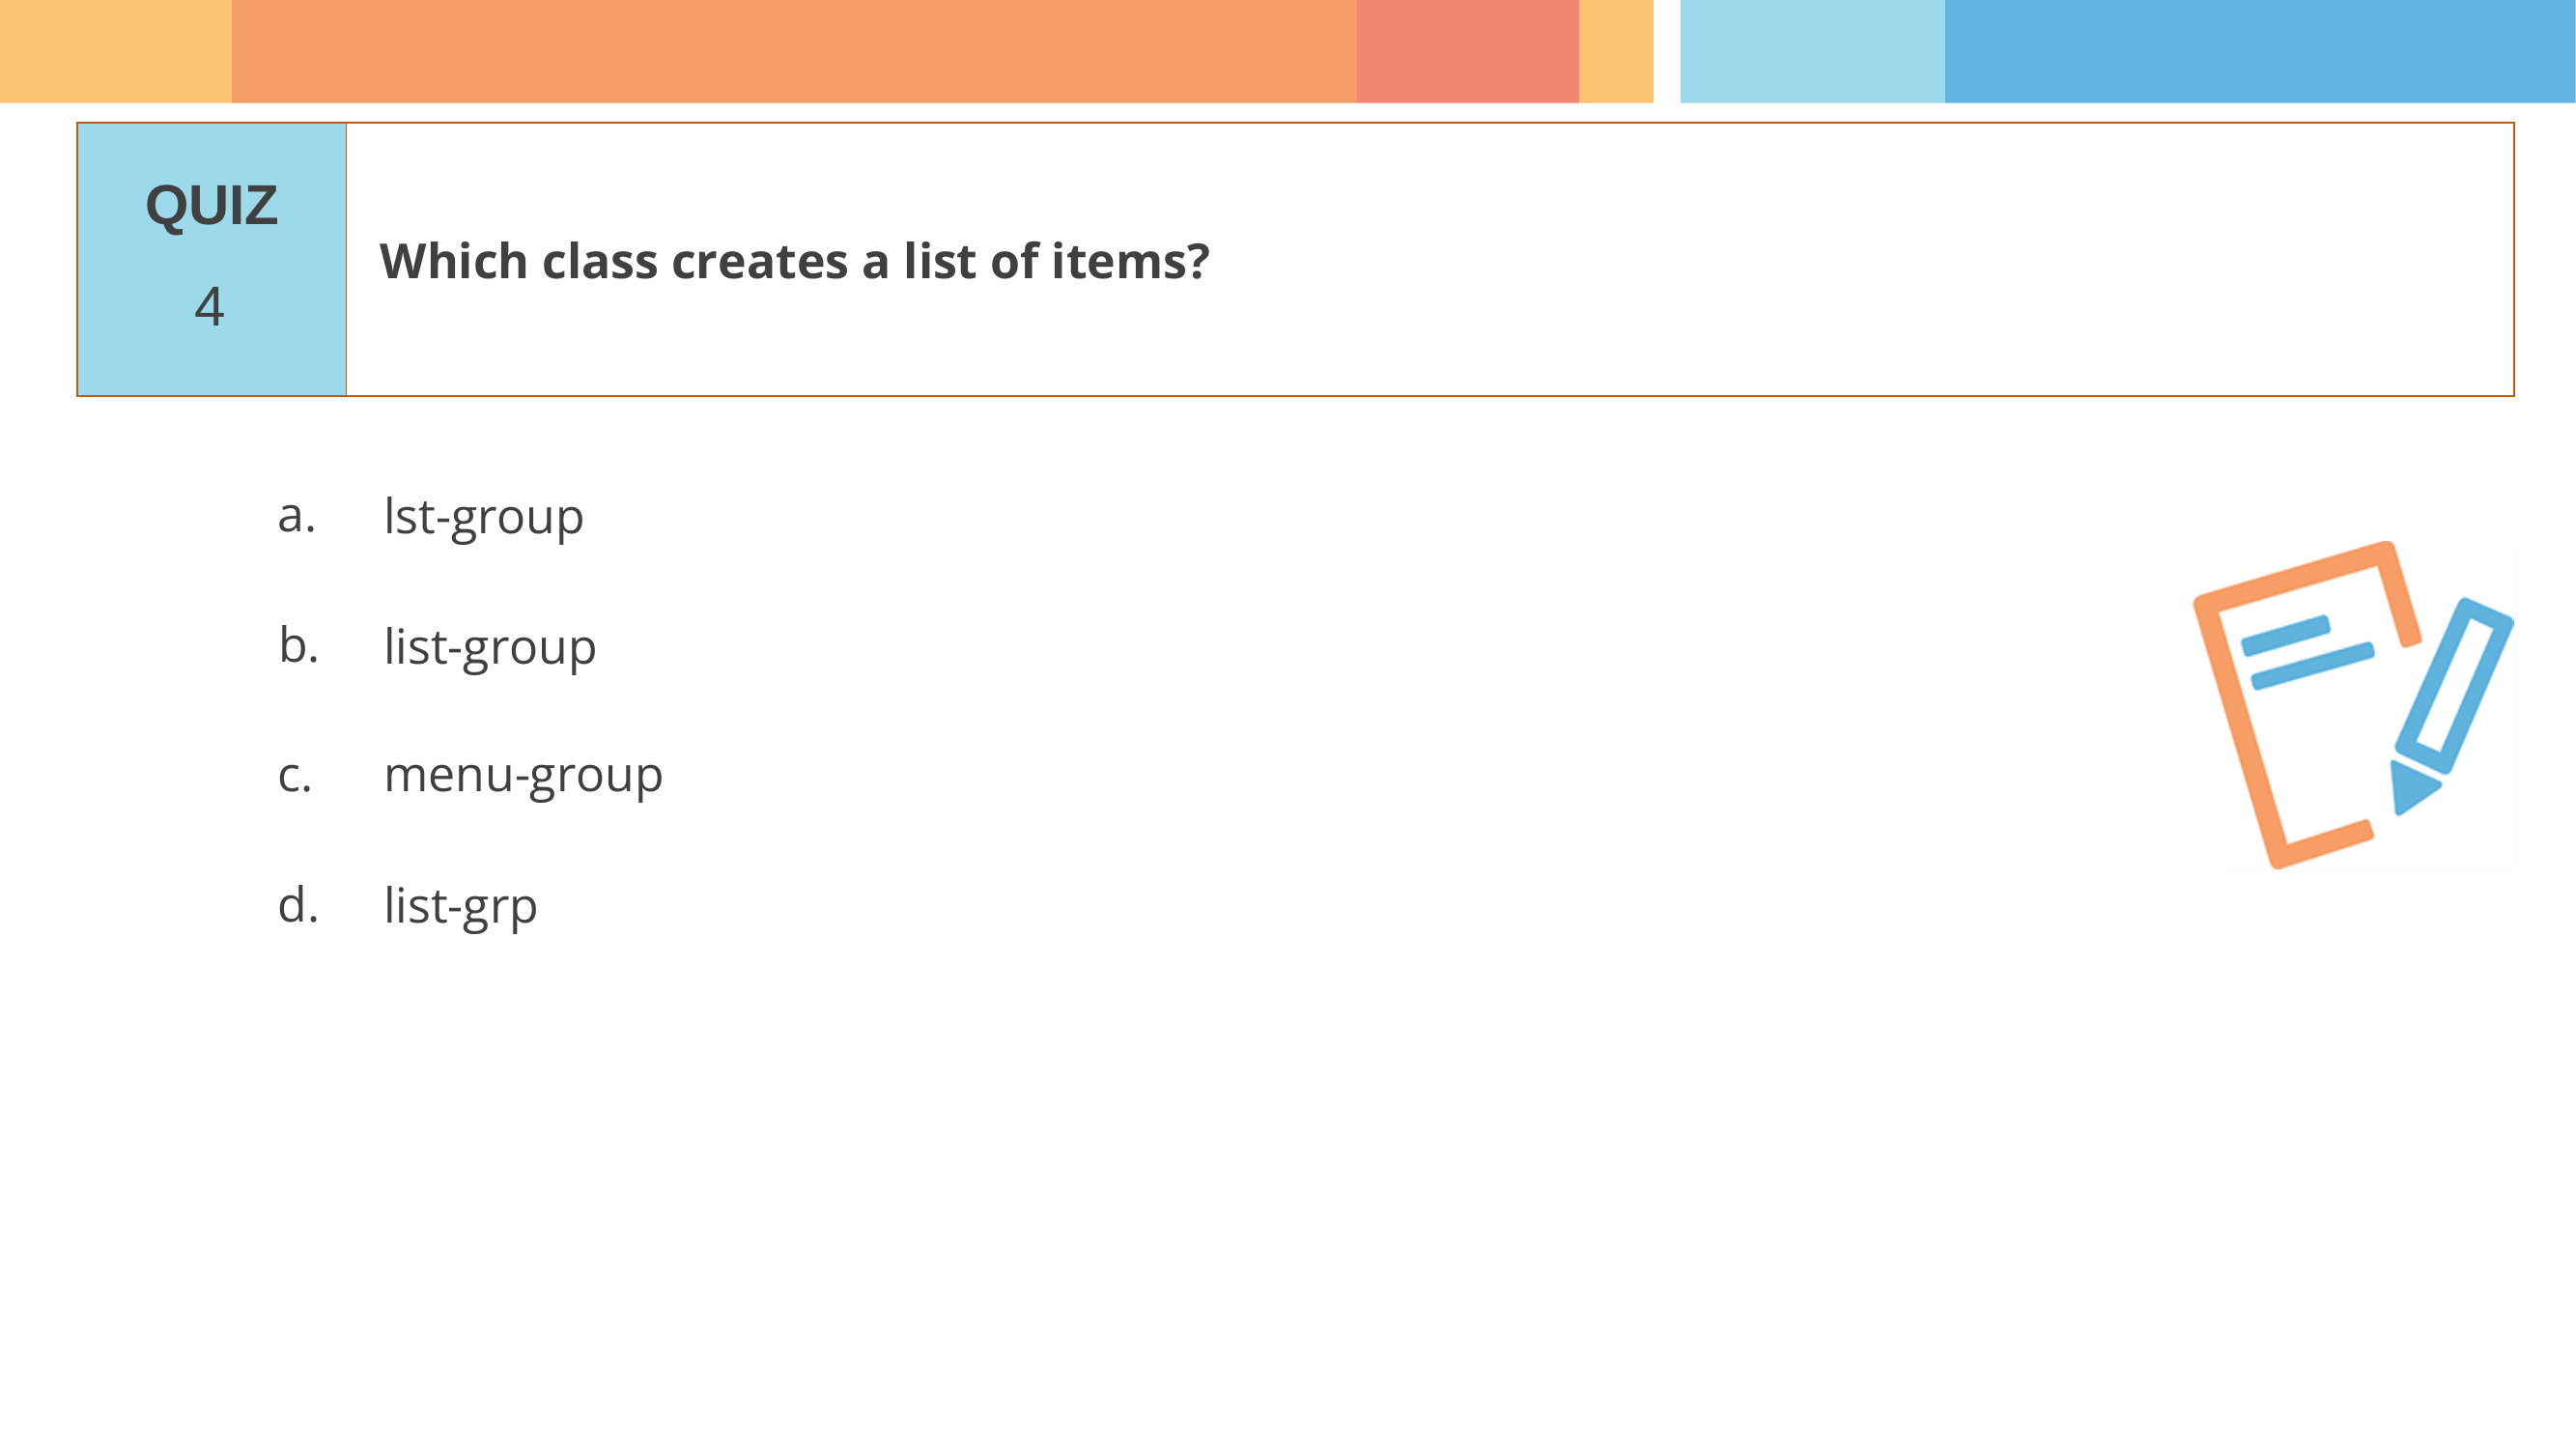

Which class creates a list of items?
4
lst-group
list-group
menu-group
list-grp